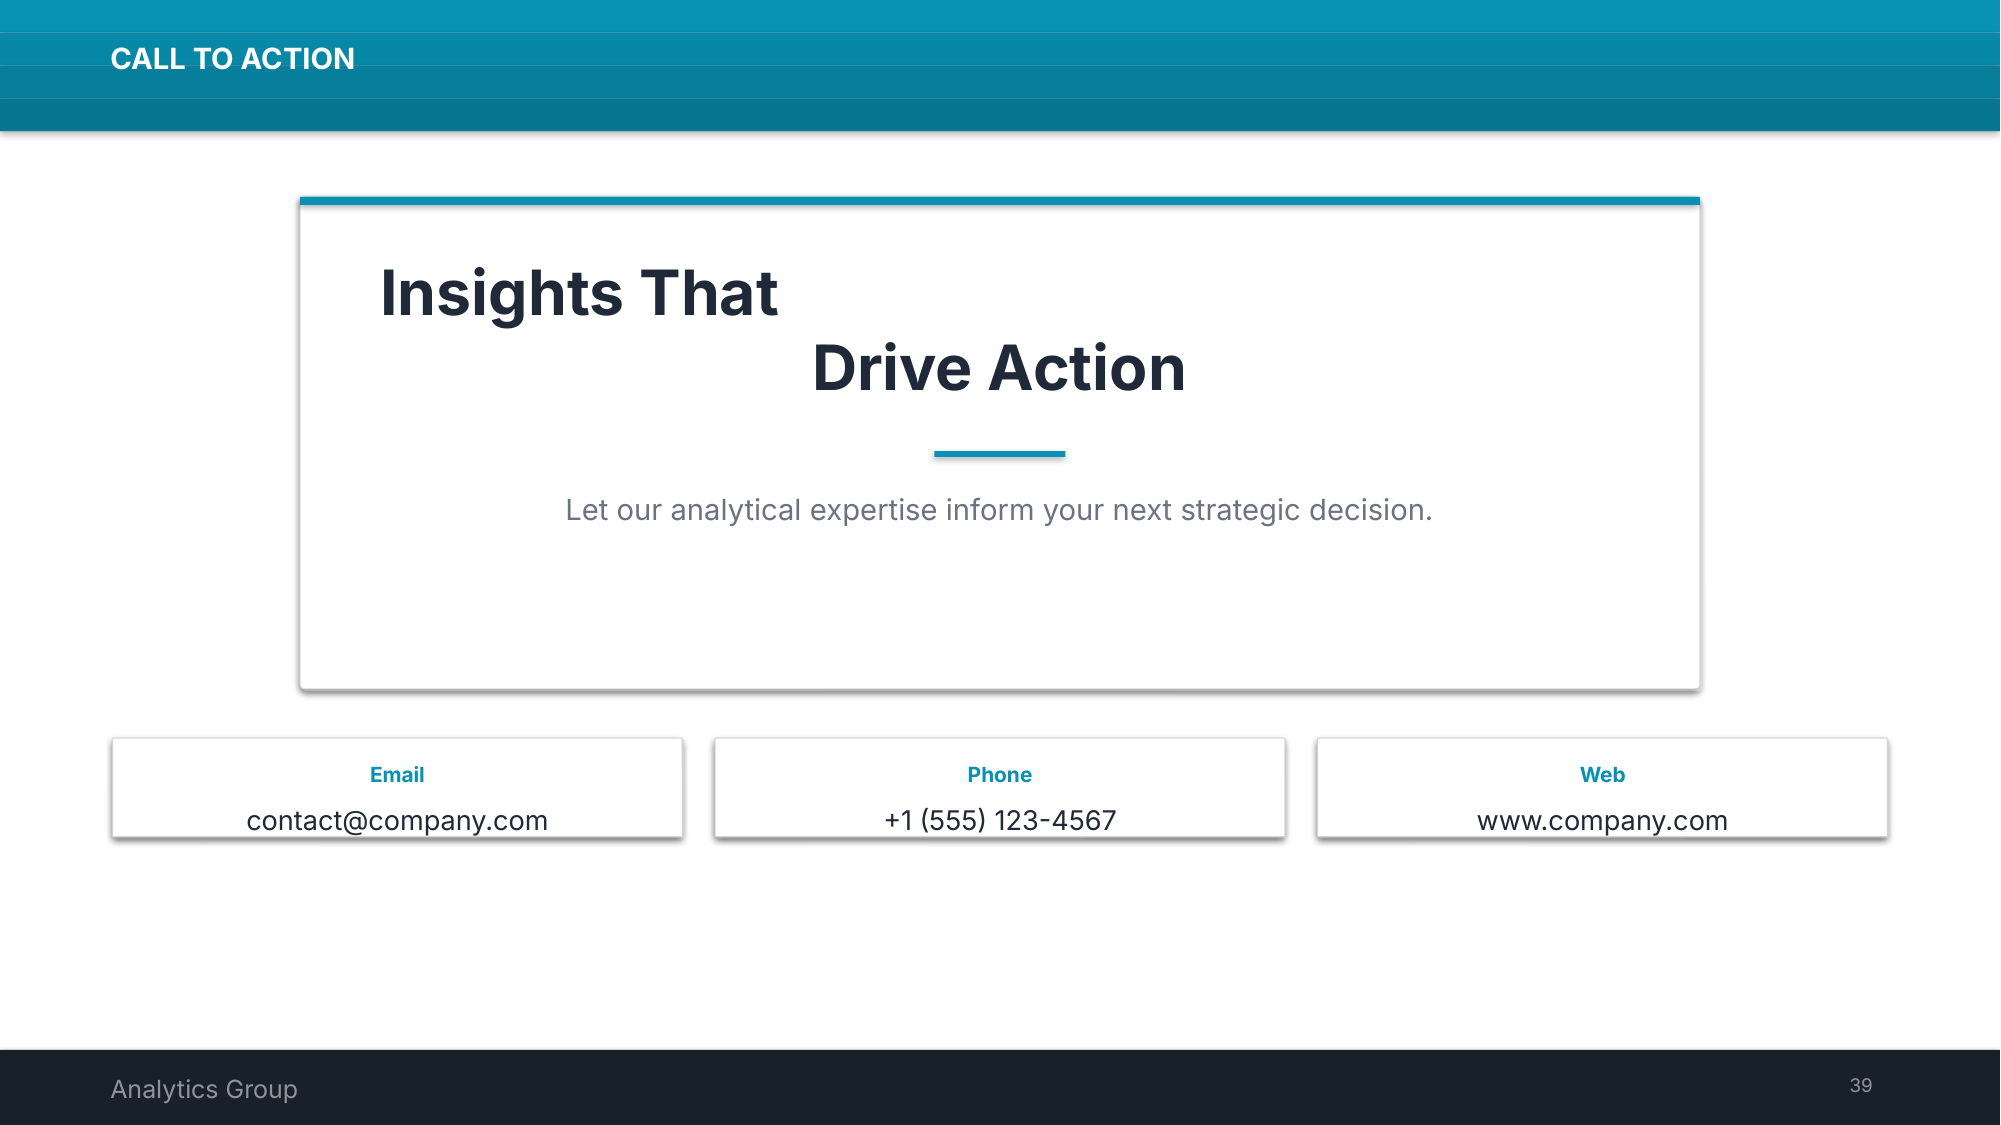

CALL TO ACTION

Insights That
Drive Action

Let our analytical expertise inform your next strategic decision.

Email
Phone
Web
contact@company.com
+1 (555) 123-4567
www.company.com

Analytics Group
39